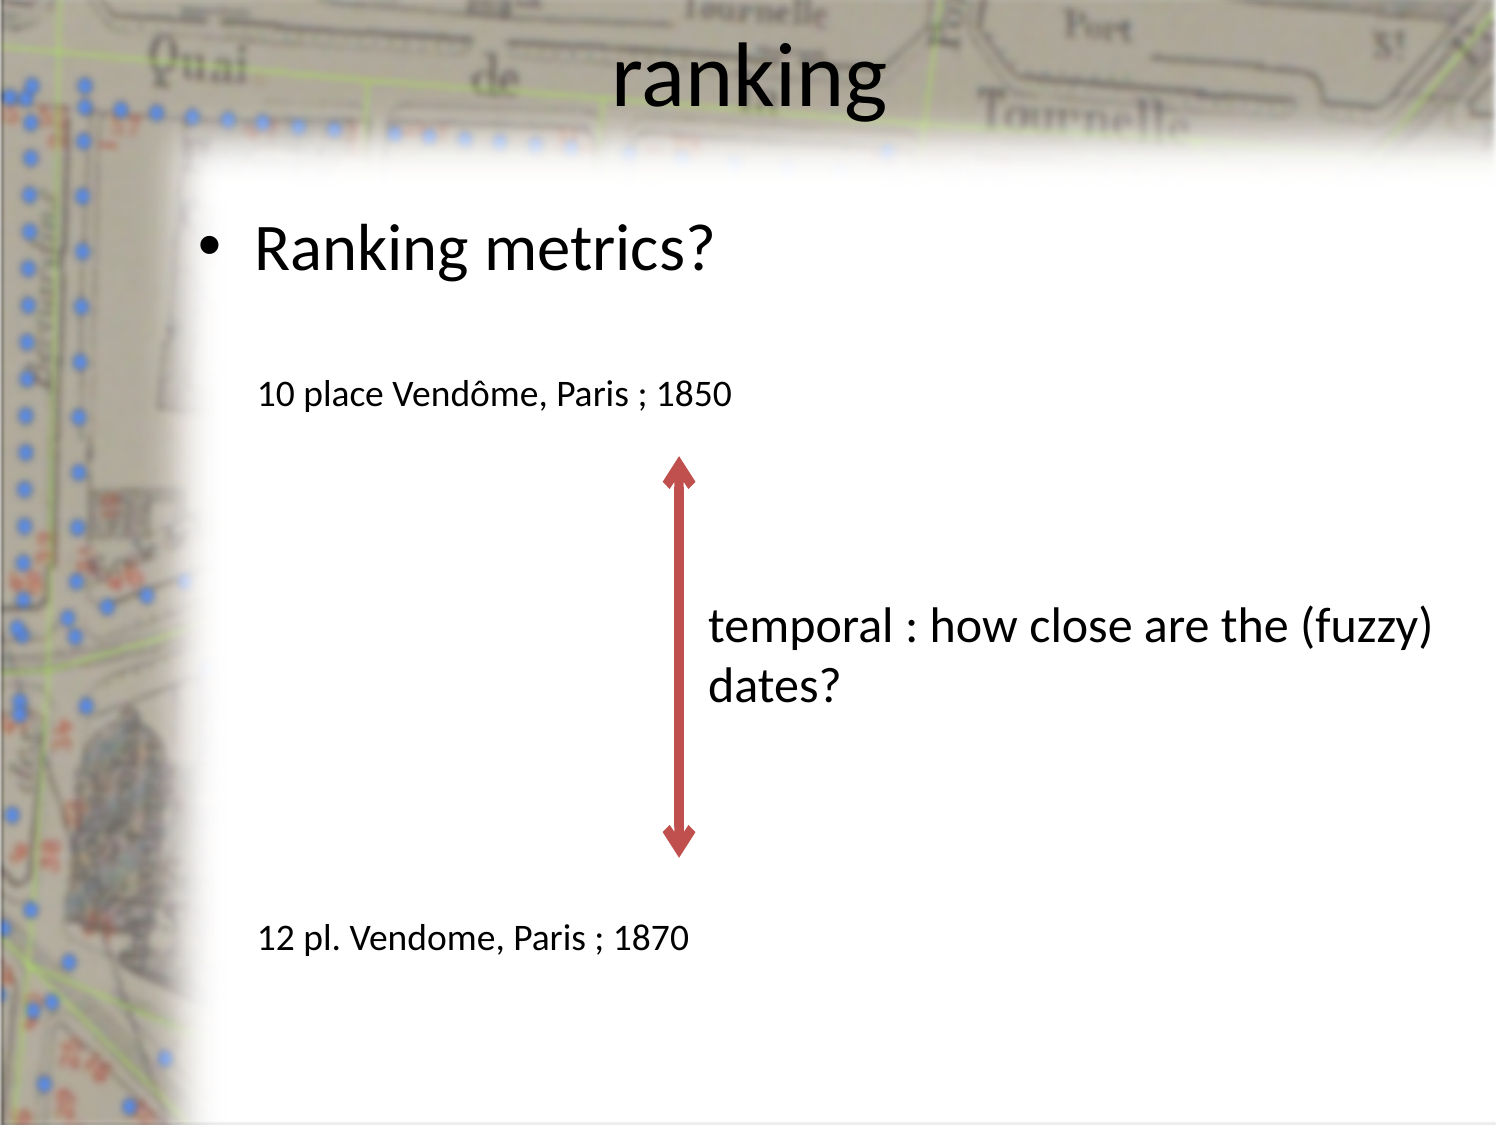

# ranking
Ranking metrics?
10 place Vendôme, Paris ; 1850
temporal : how close are the (fuzzy) dates?
12 pl. Vendome, Paris ; 1870